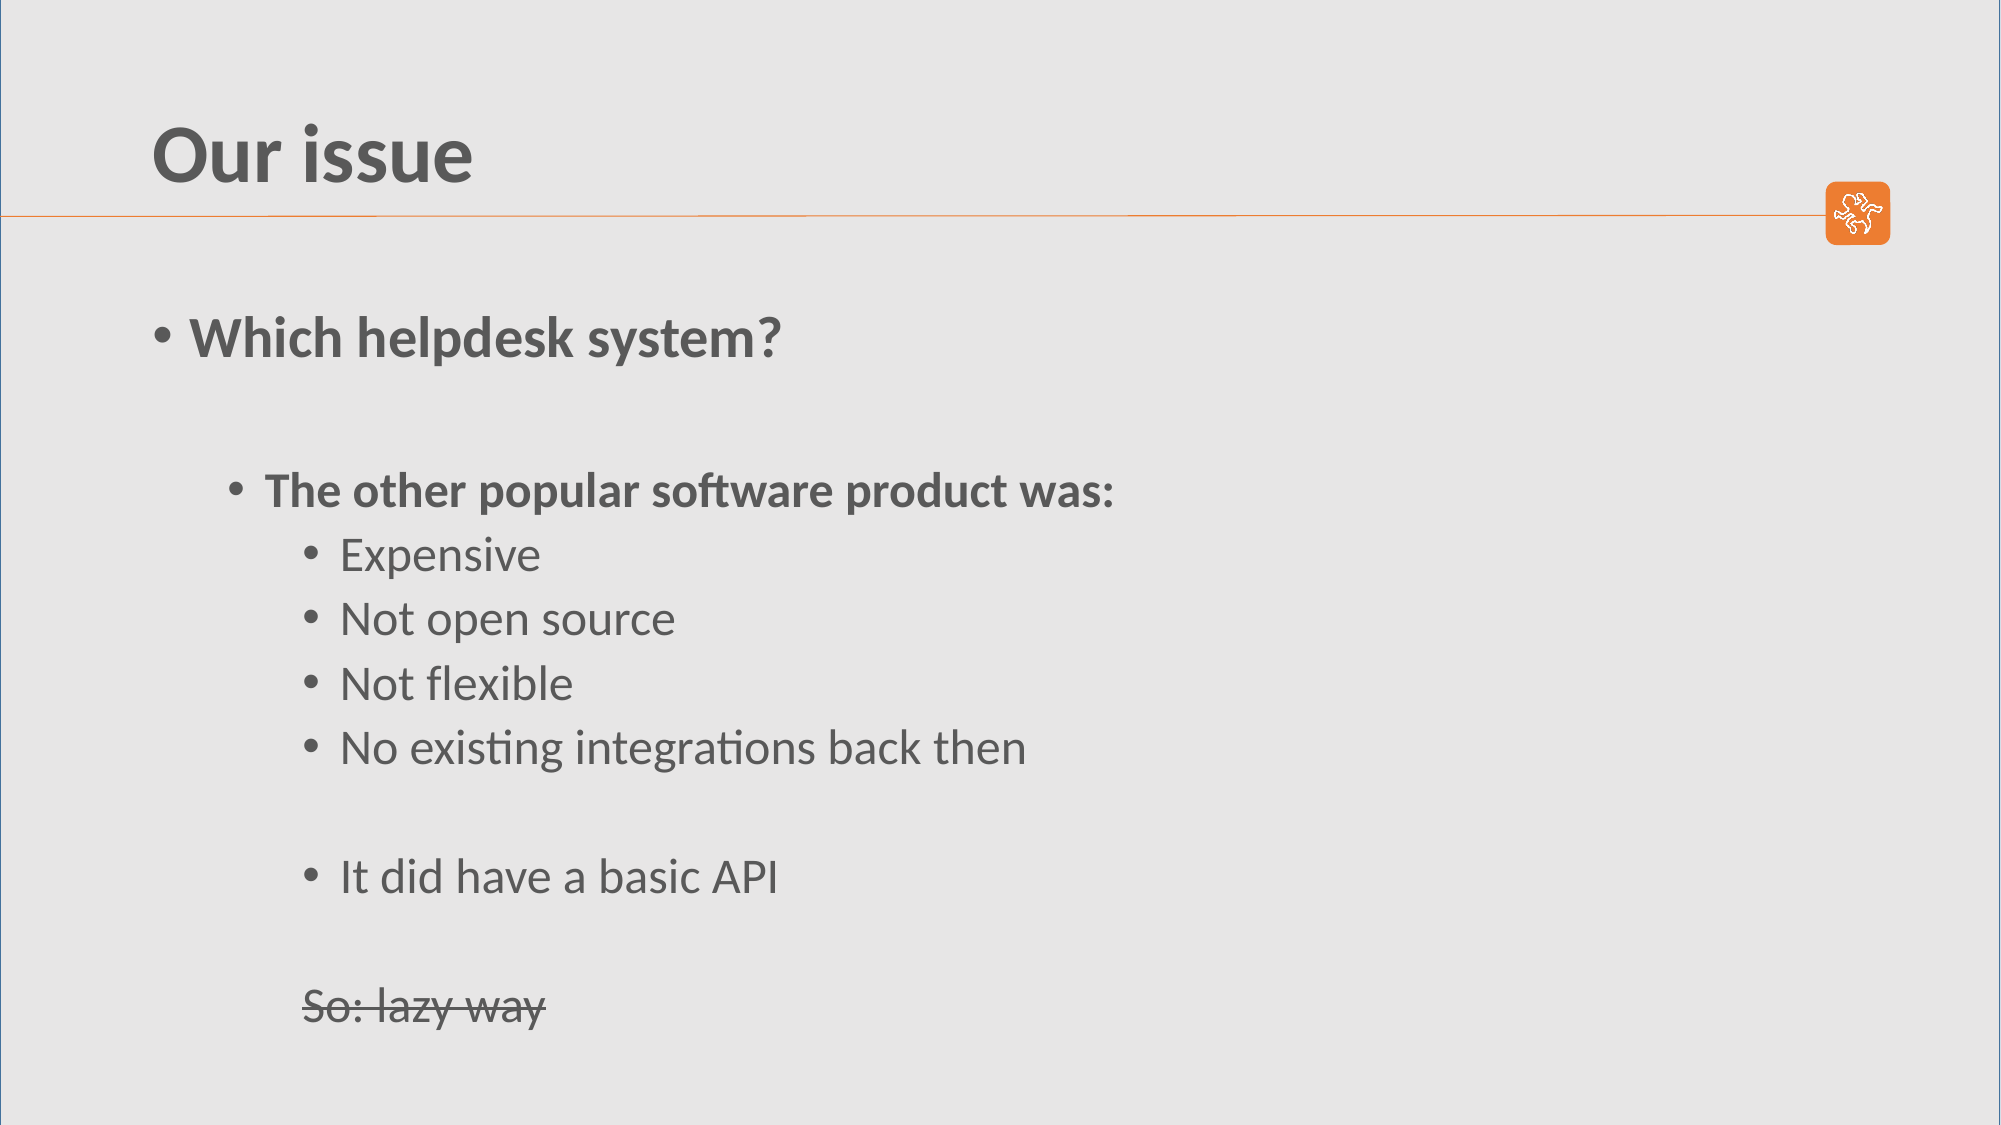

# Our issue
Which helpdesk system?

The other popular software product was:
Expensive
Not open source
Not flexible
No existing integrations back then

It did have a basic API

So: lazy way